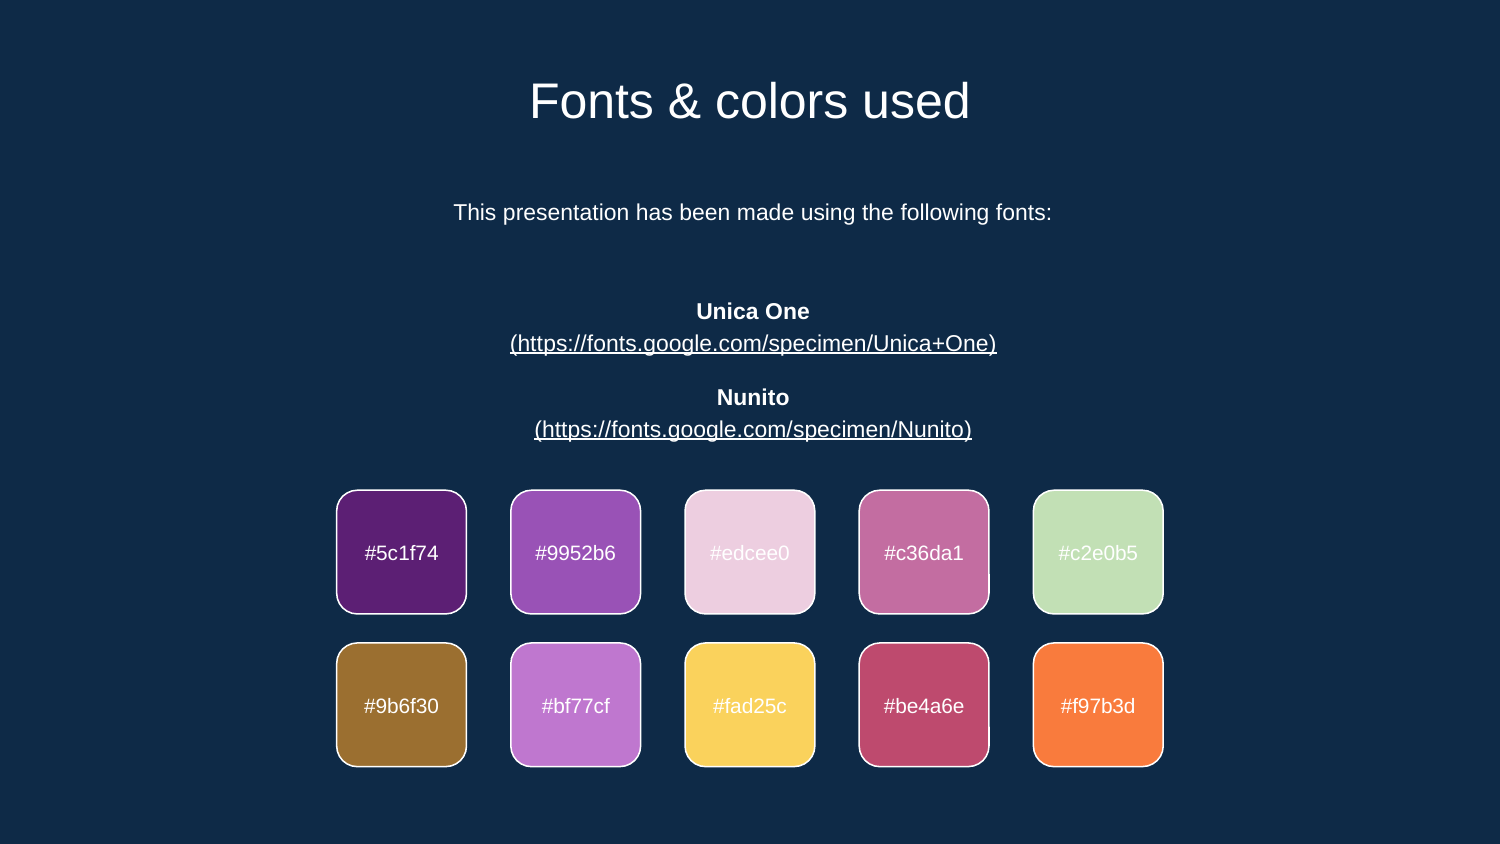

# Fonts & colors used
This presentation has been made using the following fonts:

Unica One
(https://fonts.google.com/specimen/Unica+One)

Nunito
(https://fonts.google.com/specimen/Nunito)

#5c1f74
#9952b6
#edcee0
#c36da1
#c2e0b5

#9b6f30
#bf77cf
#fad25c
#be4a6e
#f97b3d